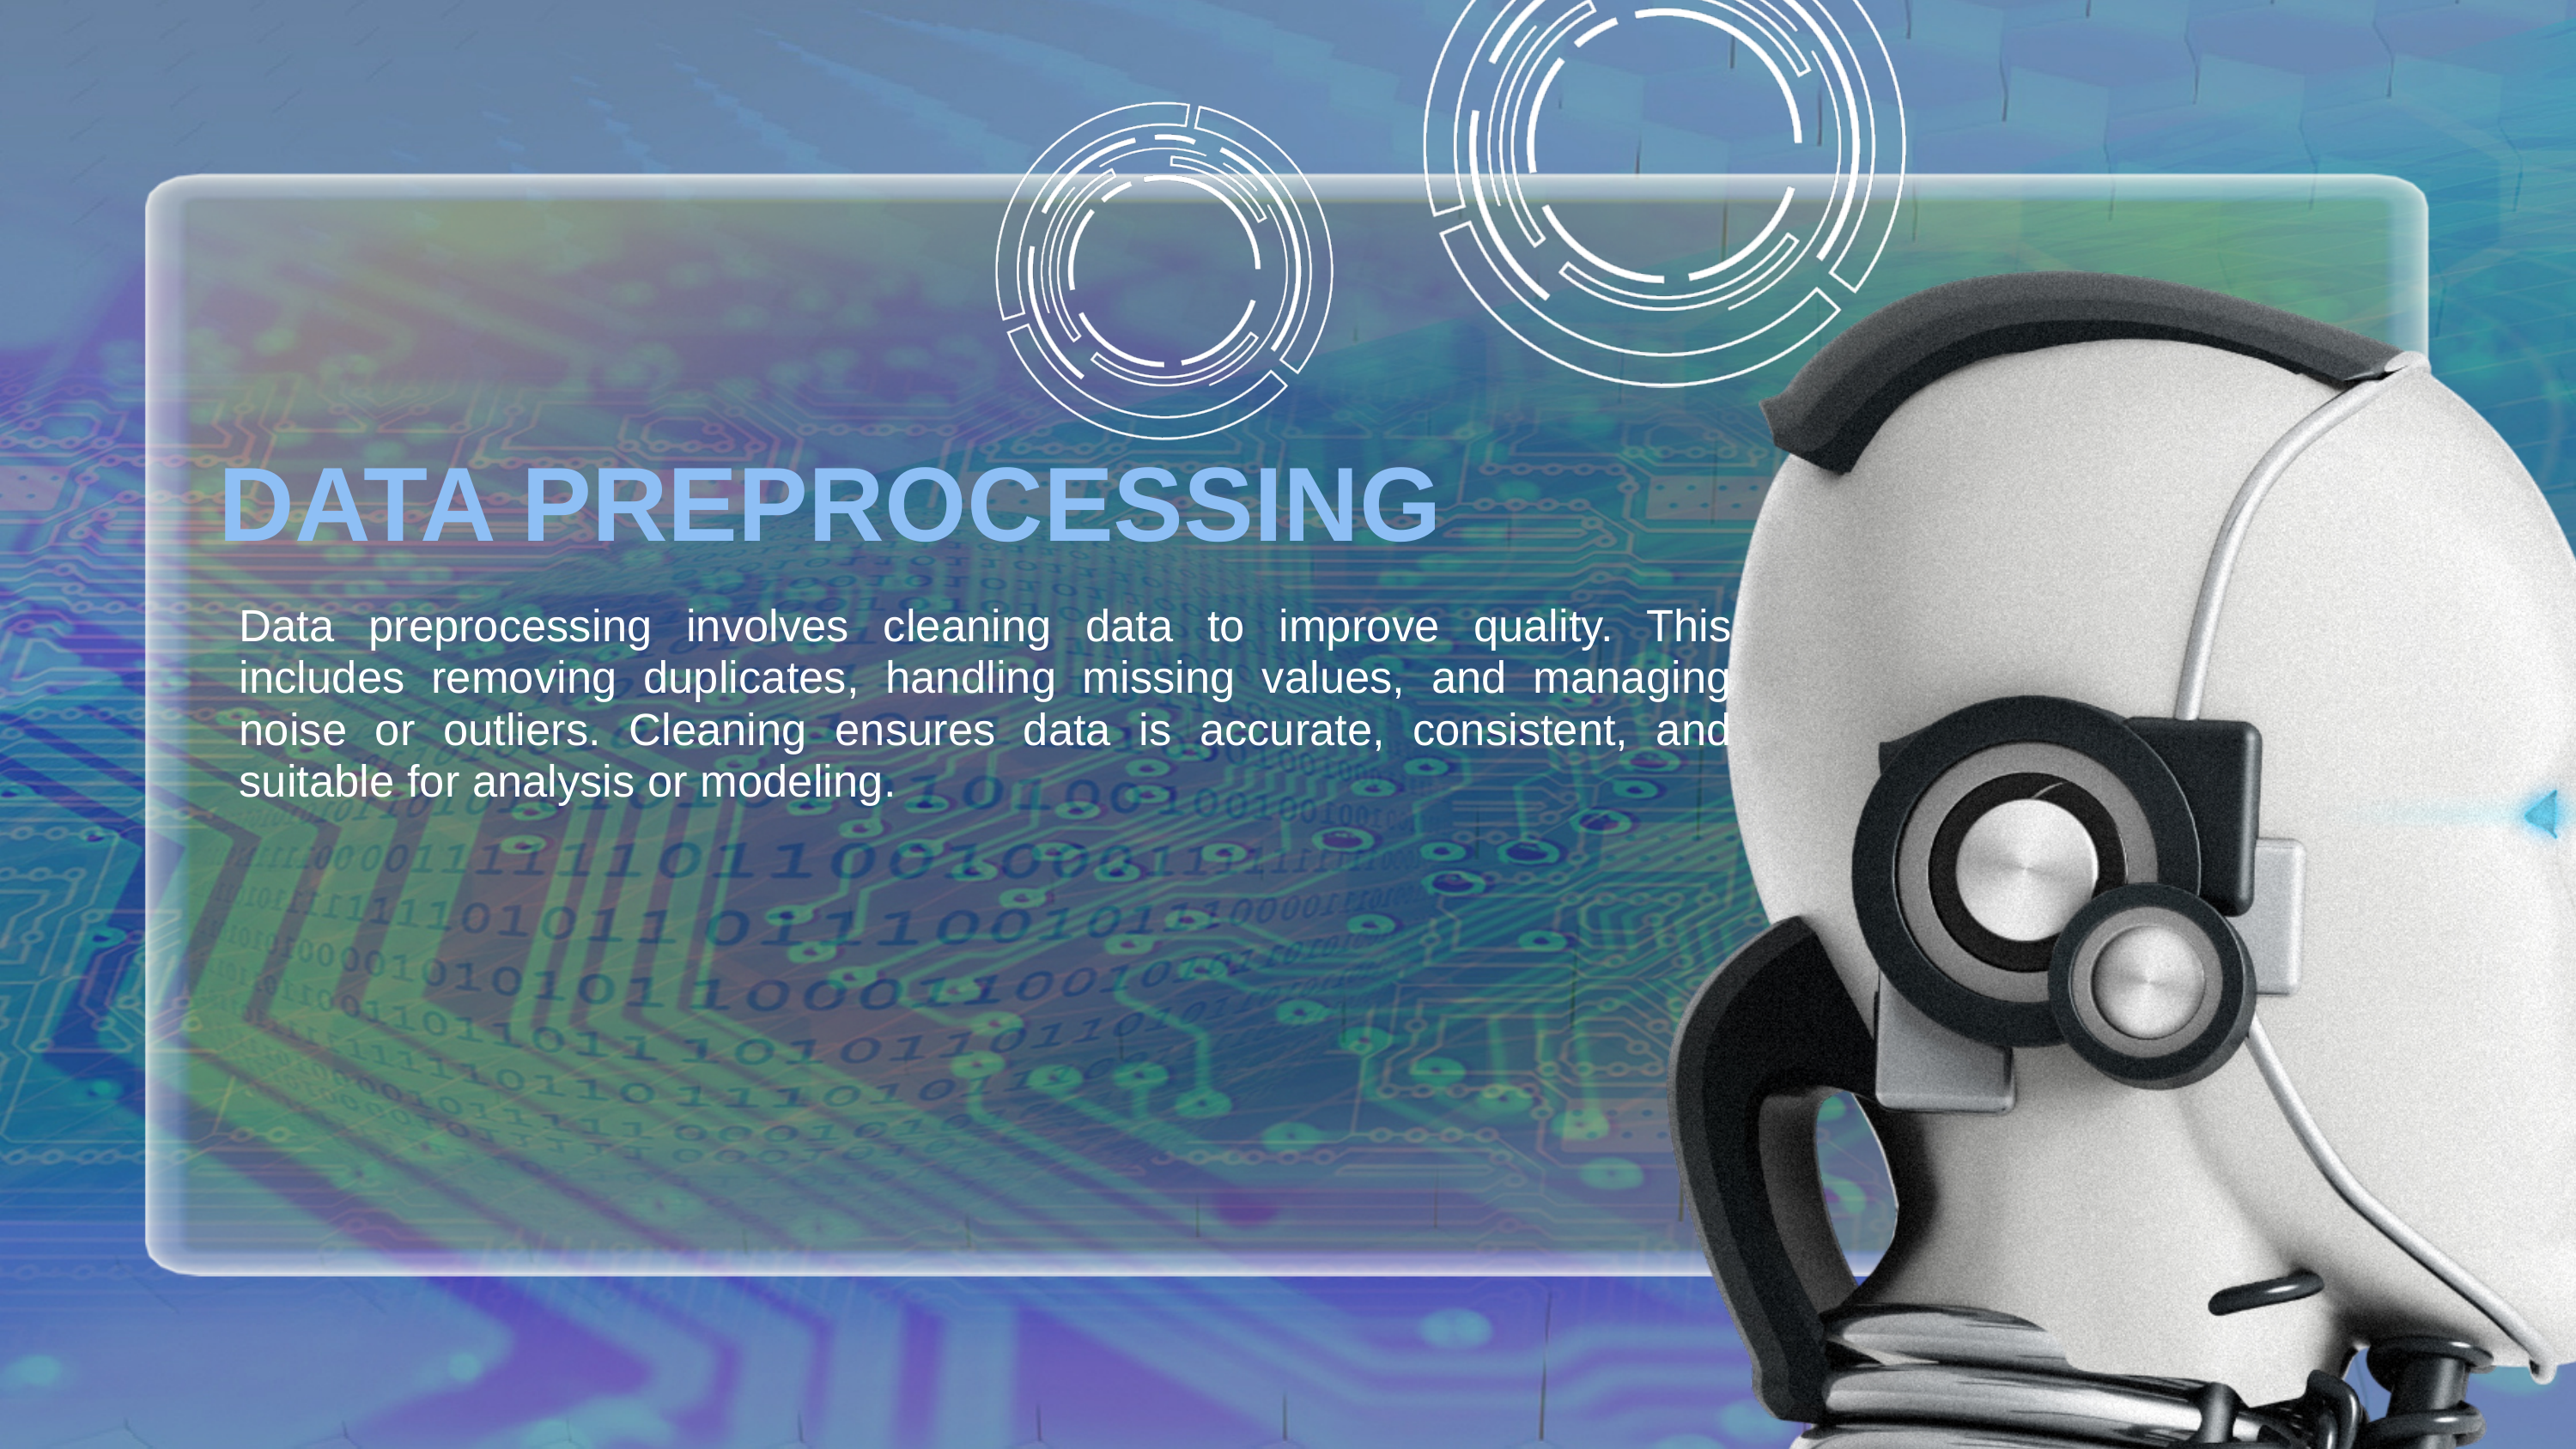

DATA PREPROCESSING
Data preprocessing involves cleaning data to improve quality. This includes removing duplicates, handling missing values, and managing noise or outliers. Cleaning ensures data is accurate, consistent, and suitable for analysis or modeling.